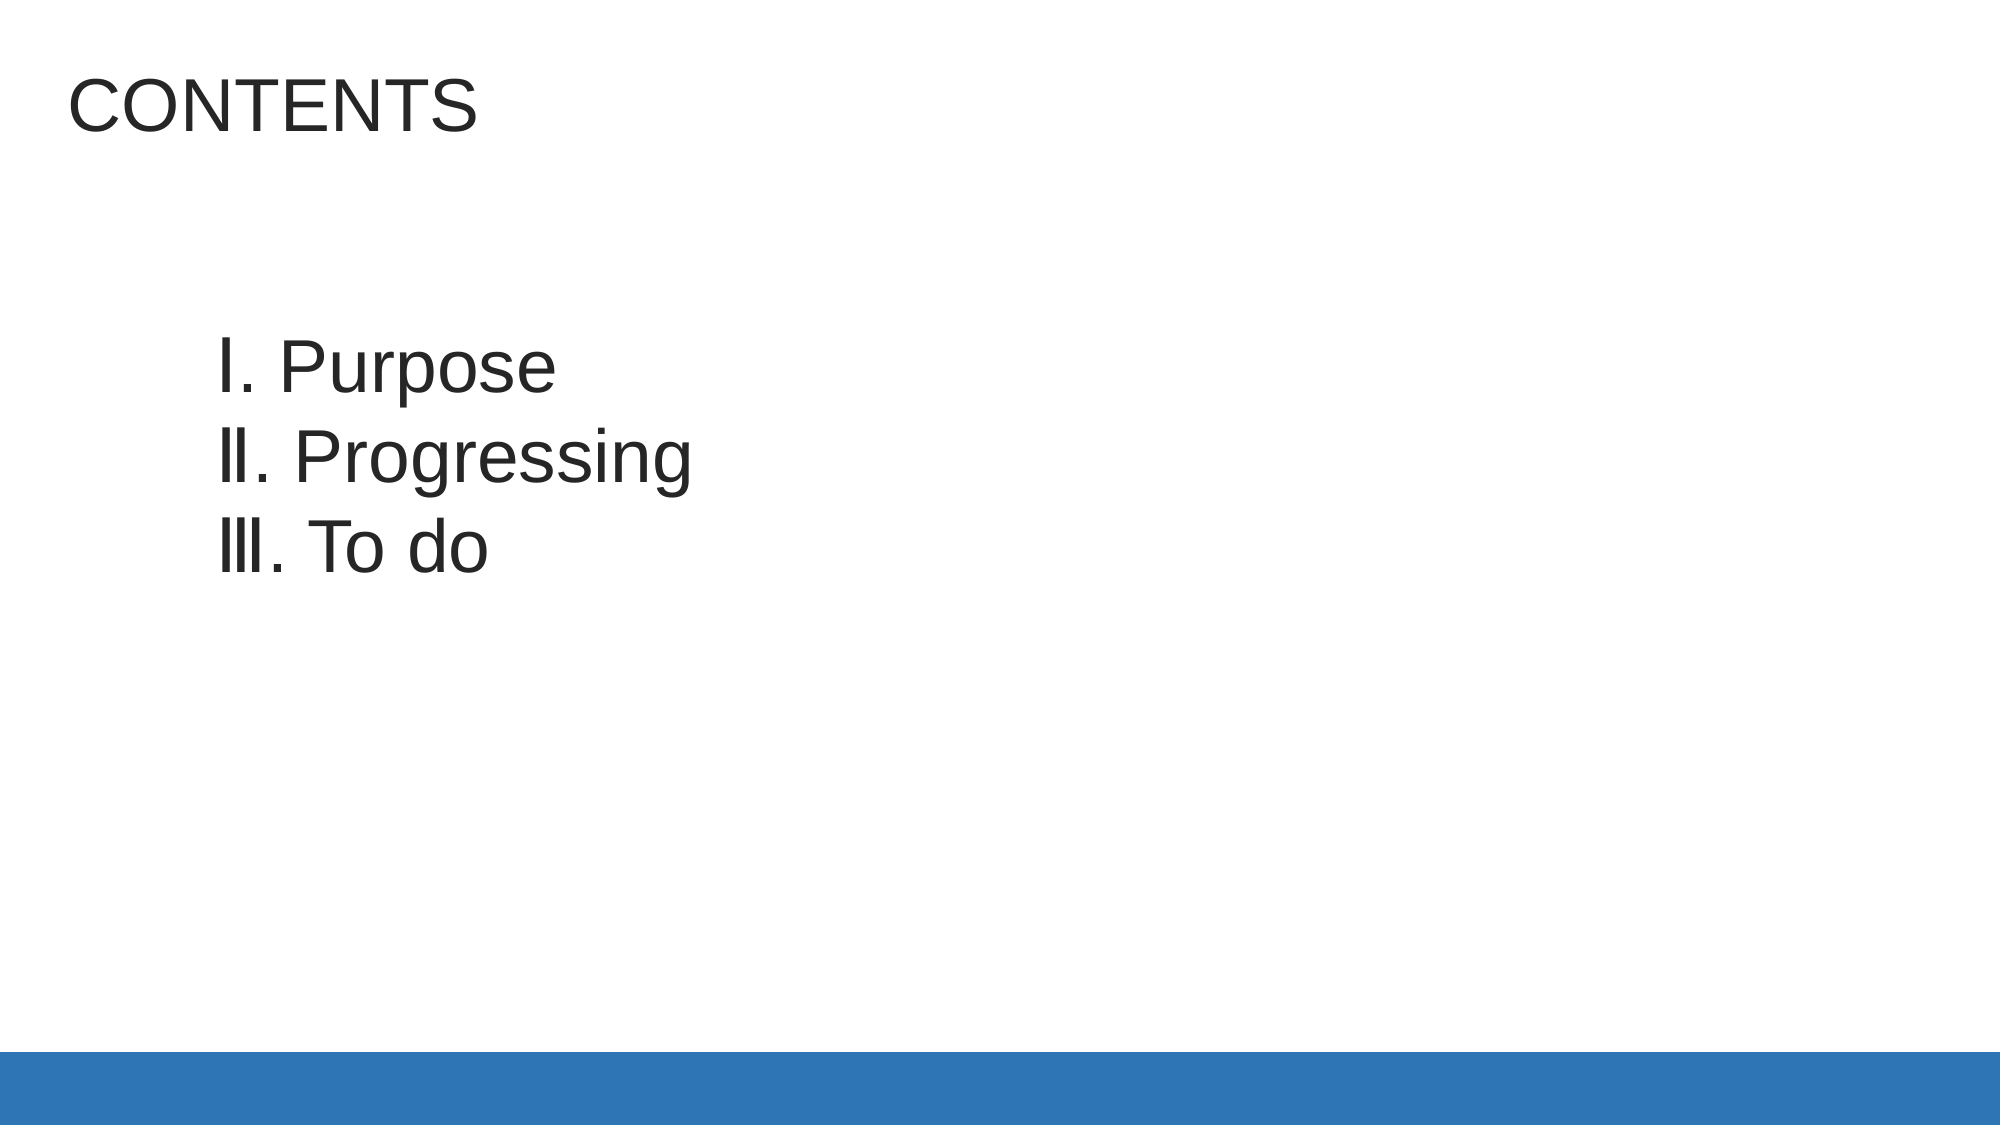

CONTENTS
Ⅰ. Purpose
Ⅱ. Progressing
Ⅲ. To do